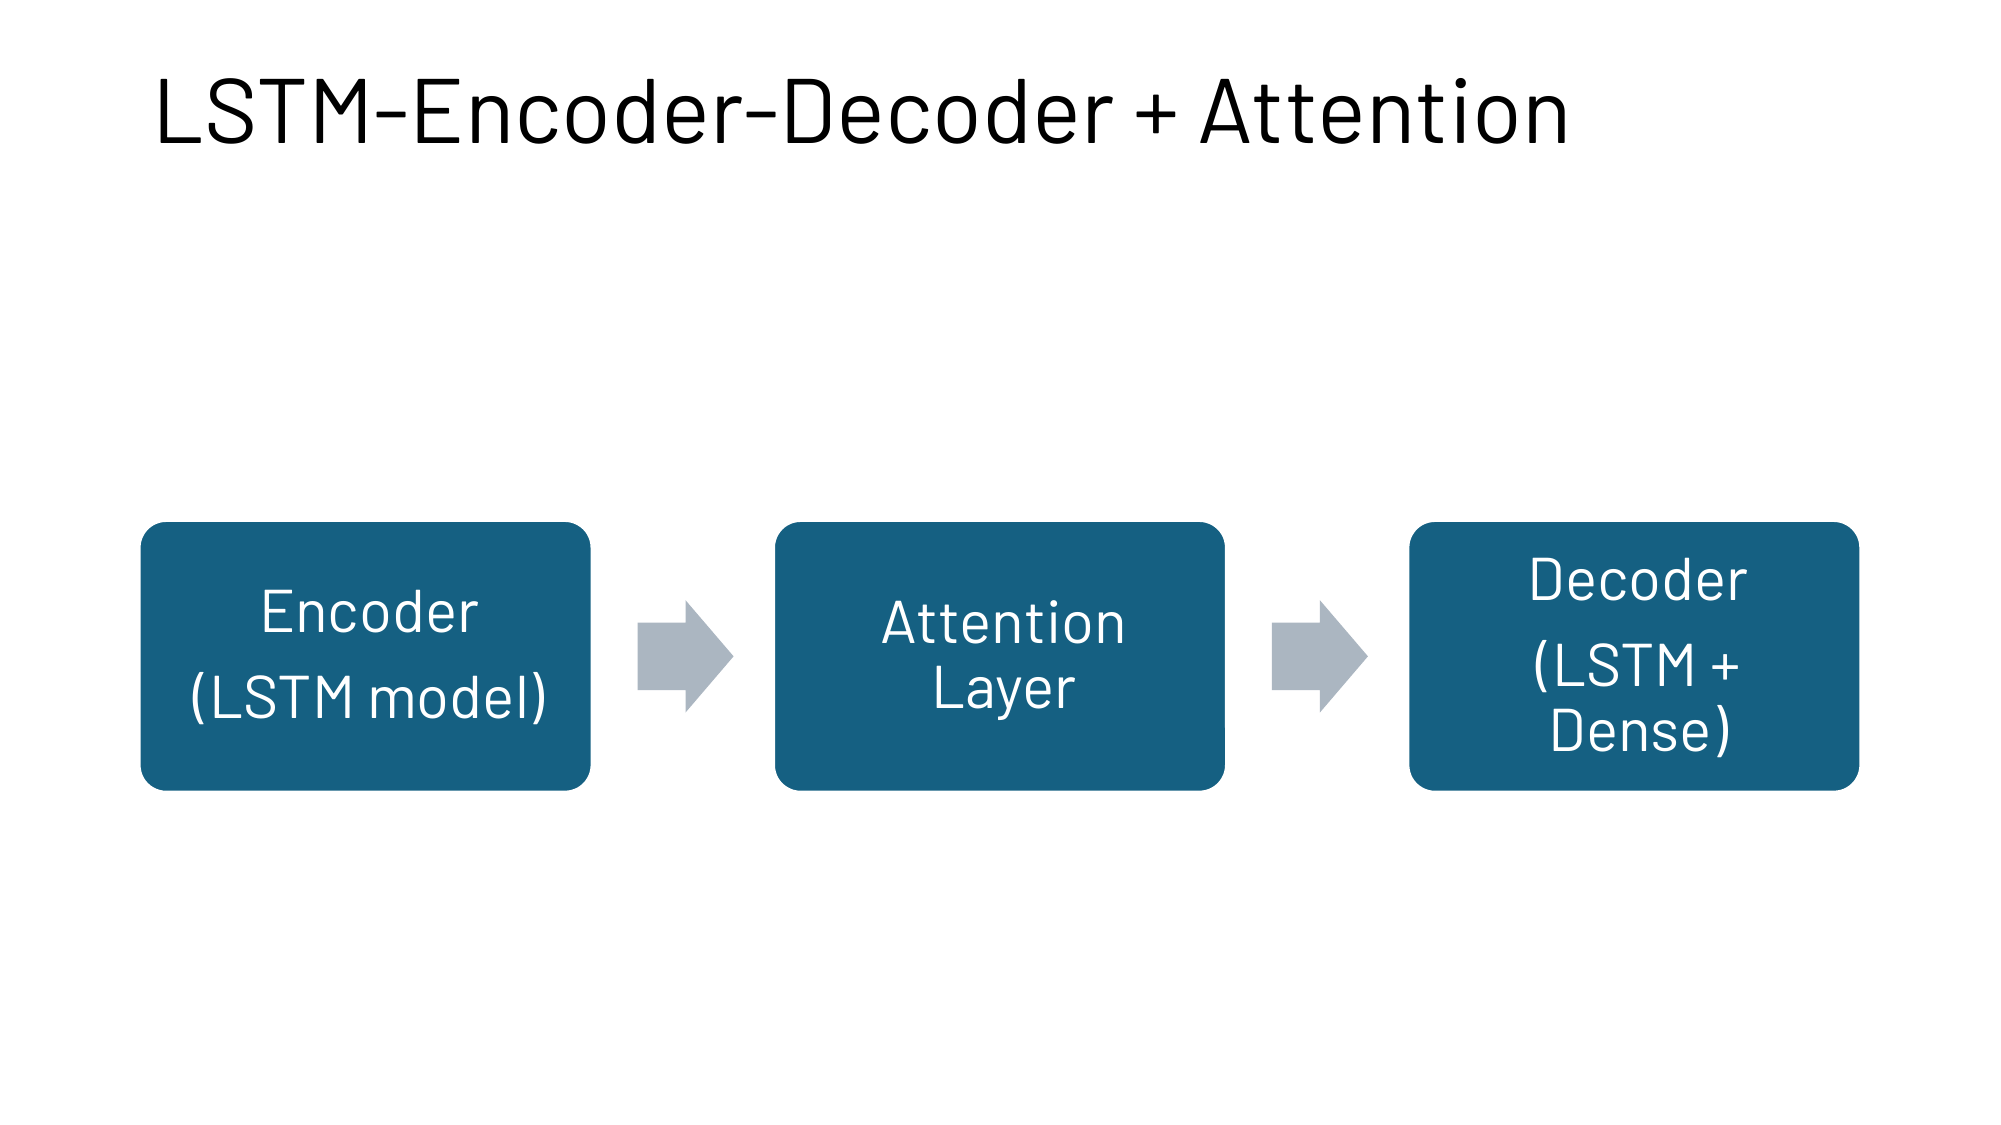

# LSTM-Encoder-Decoder + Attention
Encoder
(LSTM model)

Attention Layer

Decoder
(LSTM + Dense)